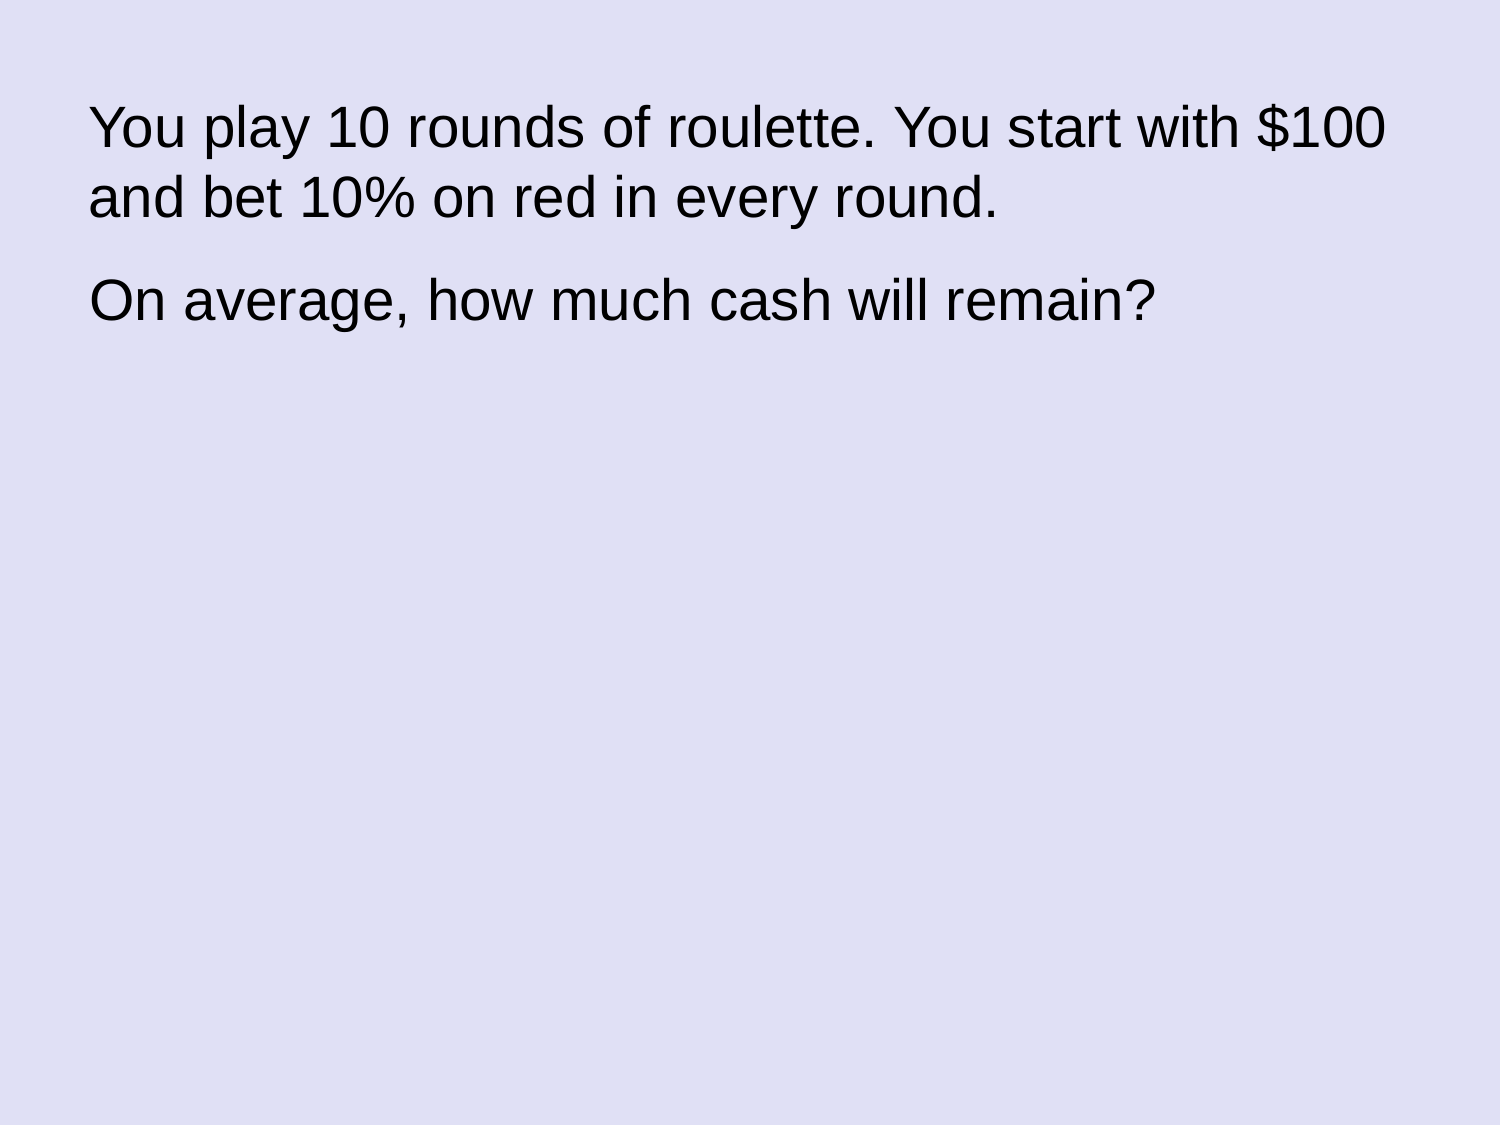

You play 10 rounds of roulette. You start with $100 and bet 10% on red in every round.
On average, how much cash will remain?